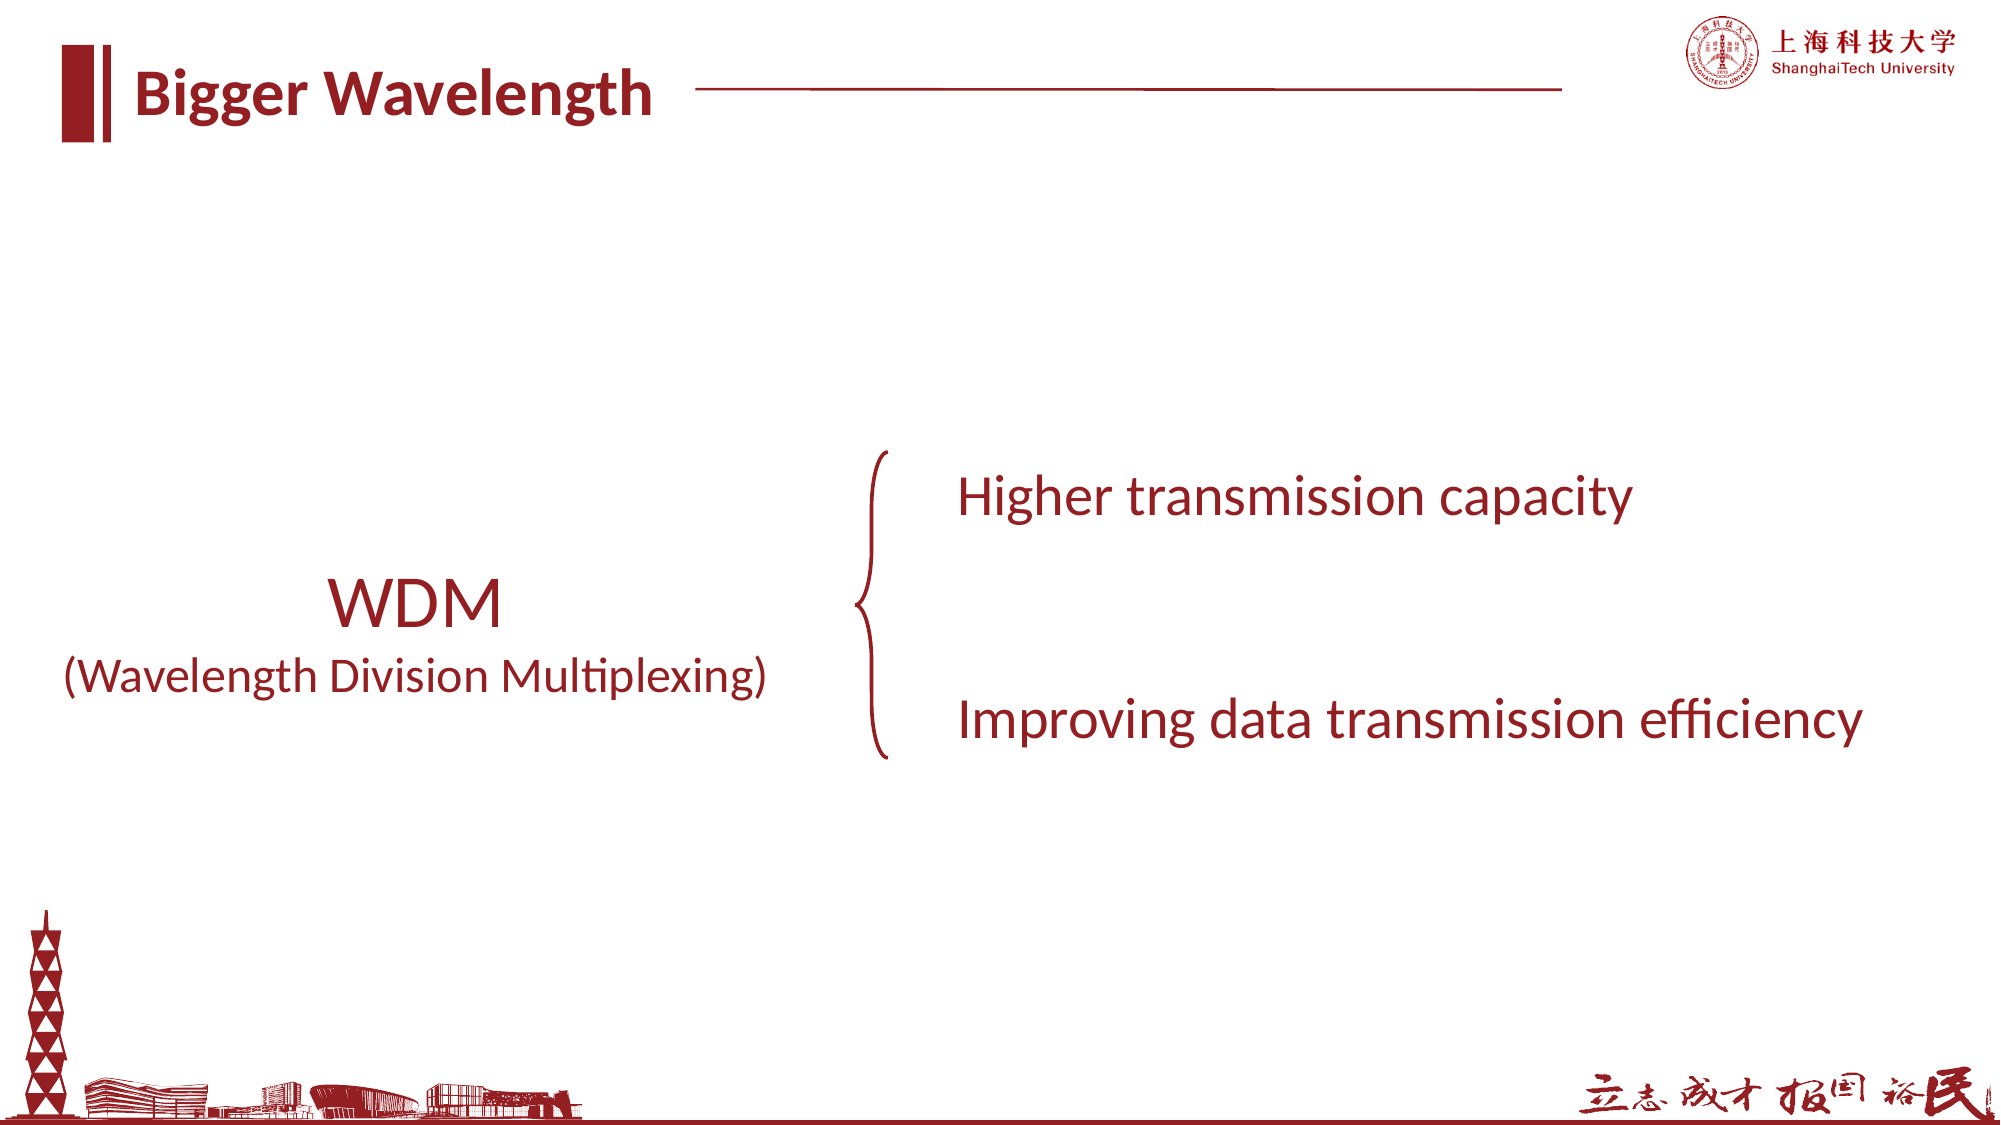

Bigger Wavelength

Higher transmission capacity

WDM
(Wavelength Division Multiplexing)
Improving data transmission efficiency